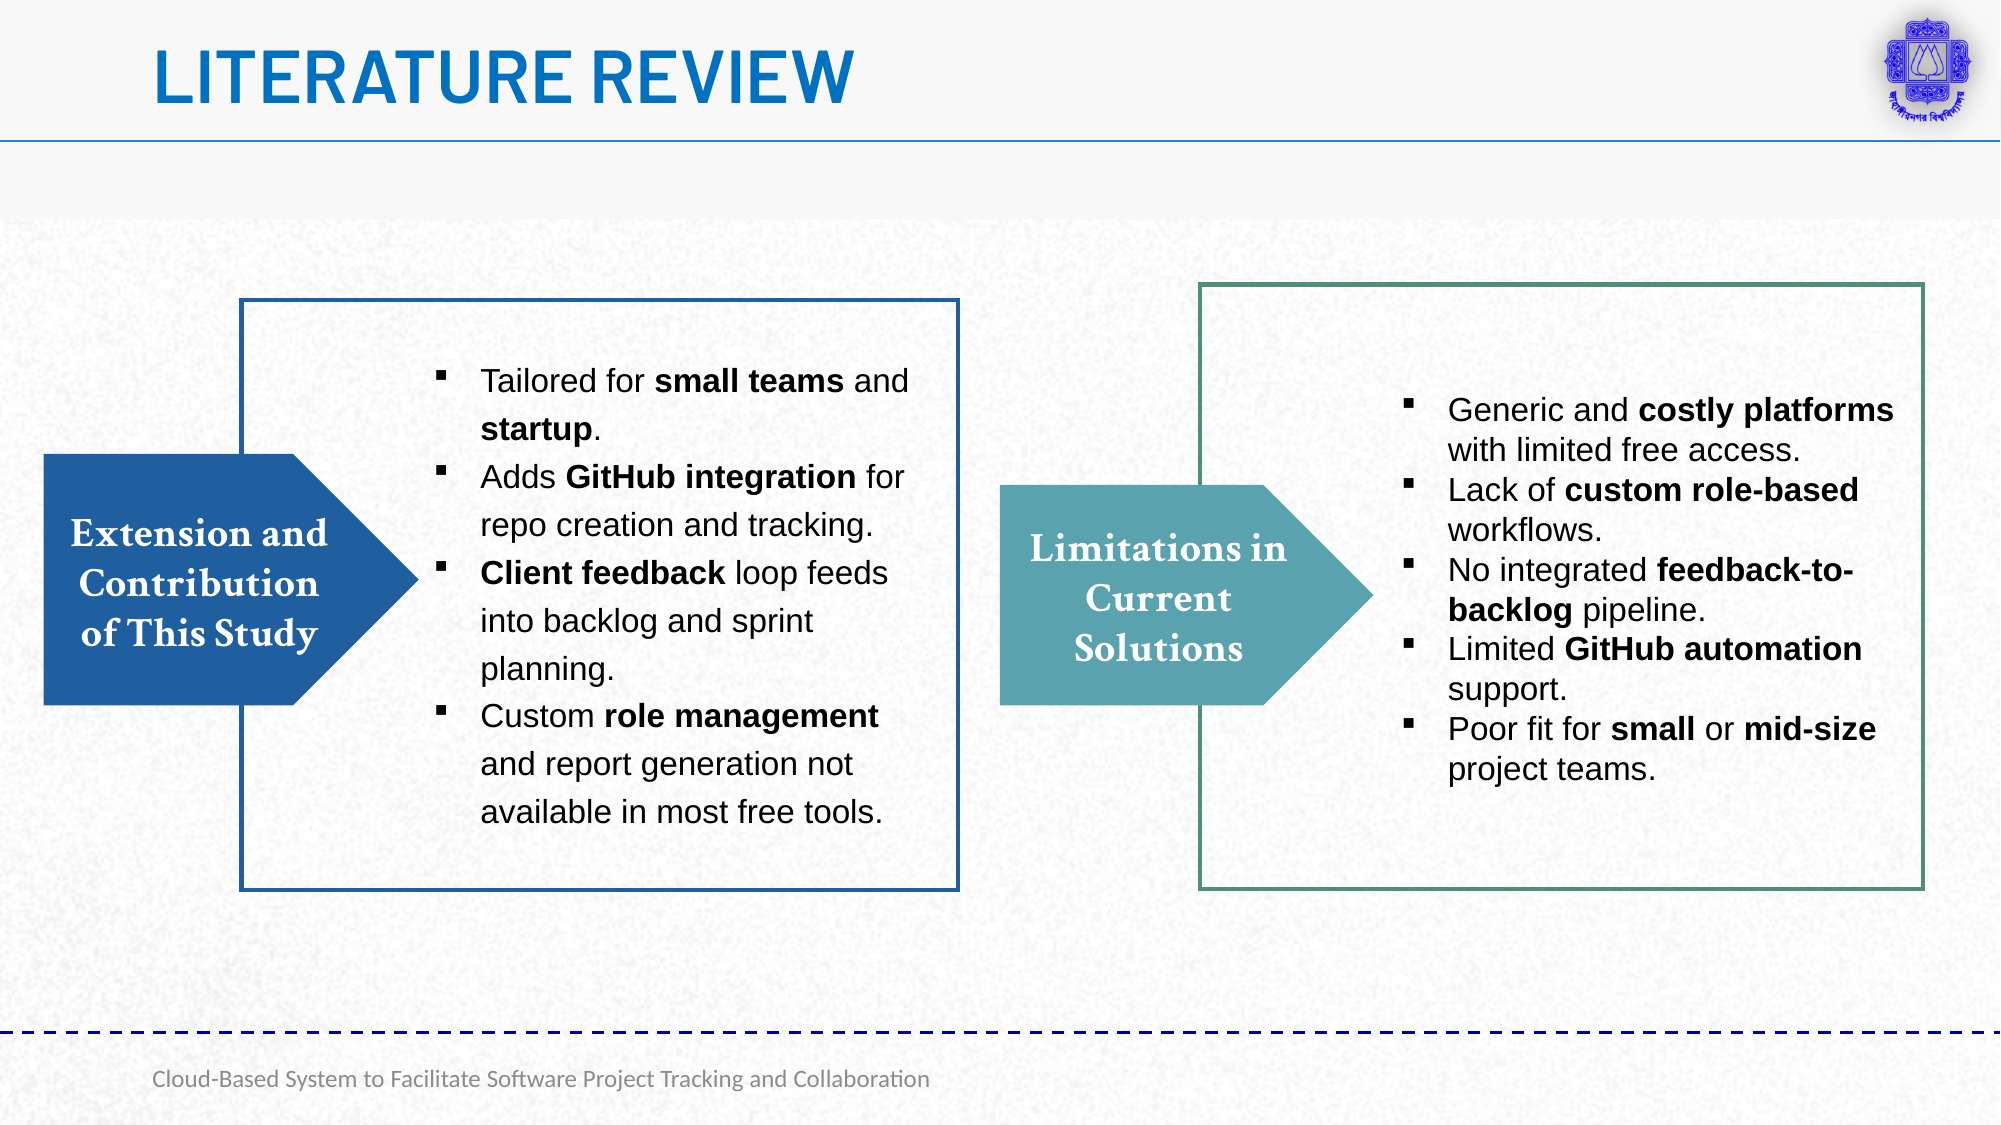

# Literature Review

Generic and costly platforms with limited free access.
Lack of custom role-based workflows.
No integrated feedback-to-backlog pipeline.
Limited GitHub automation support.
Poor fit for small or mid-size project teams.
Limitations in Current Solutions
Tailored for small teams and startup.
Adds GitHub integration for repo creation and tracking.
Client feedback loop feeds into backlog and sprint planning.
Custom role management and report generation not available in most free tools.

Extension and Contribution of This Study
Cloud-Based System to Facilitate Software Project Tracking and Collaboration
6